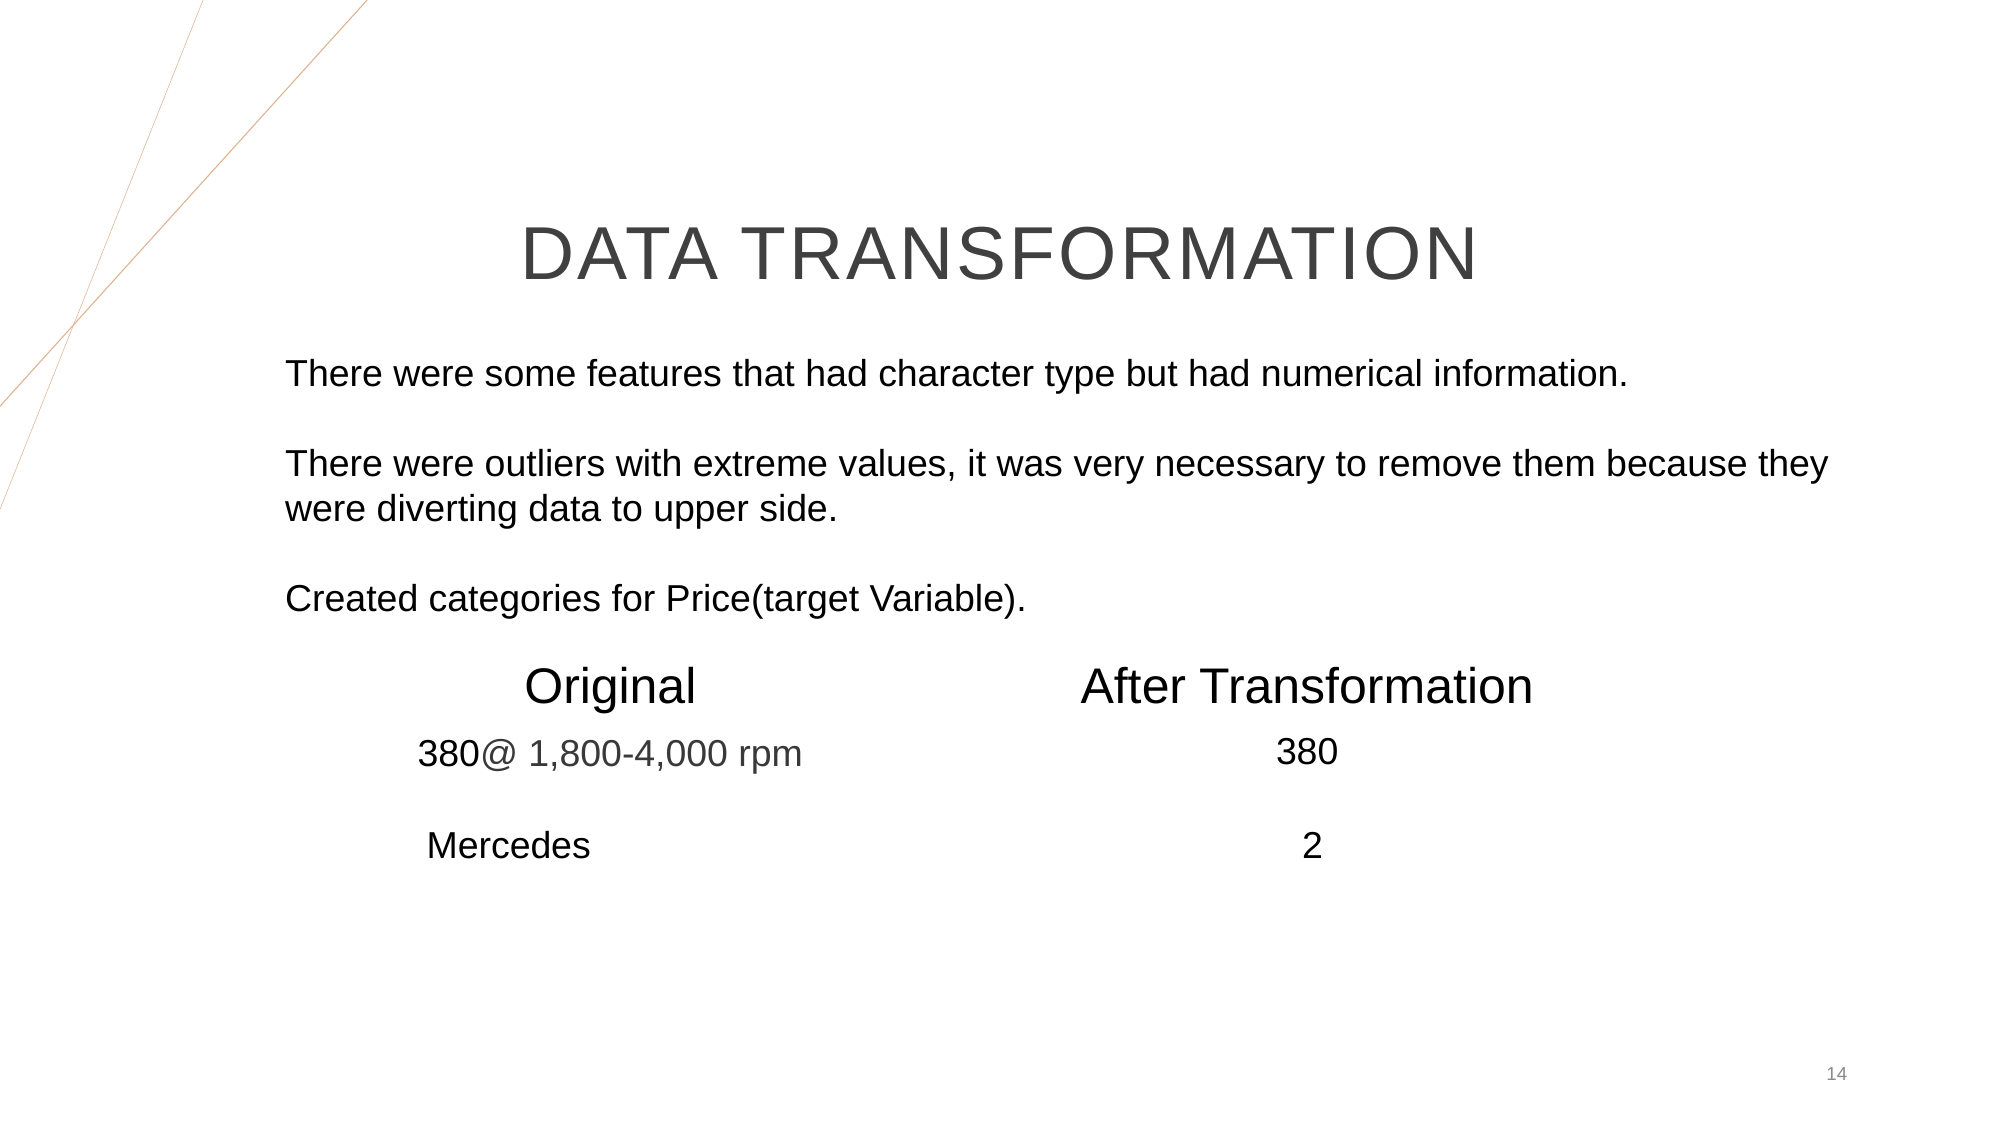

# Data transformation
There were some features that had character type but had numerical information.

There were outliers with extreme values, it was very necessary to remove them because they were diverting data to upper side.

Created categories for Price(target Variable).
Original
After Transformation
380
380@ 1,800-4,000 rpm
Mercedes				            2
14